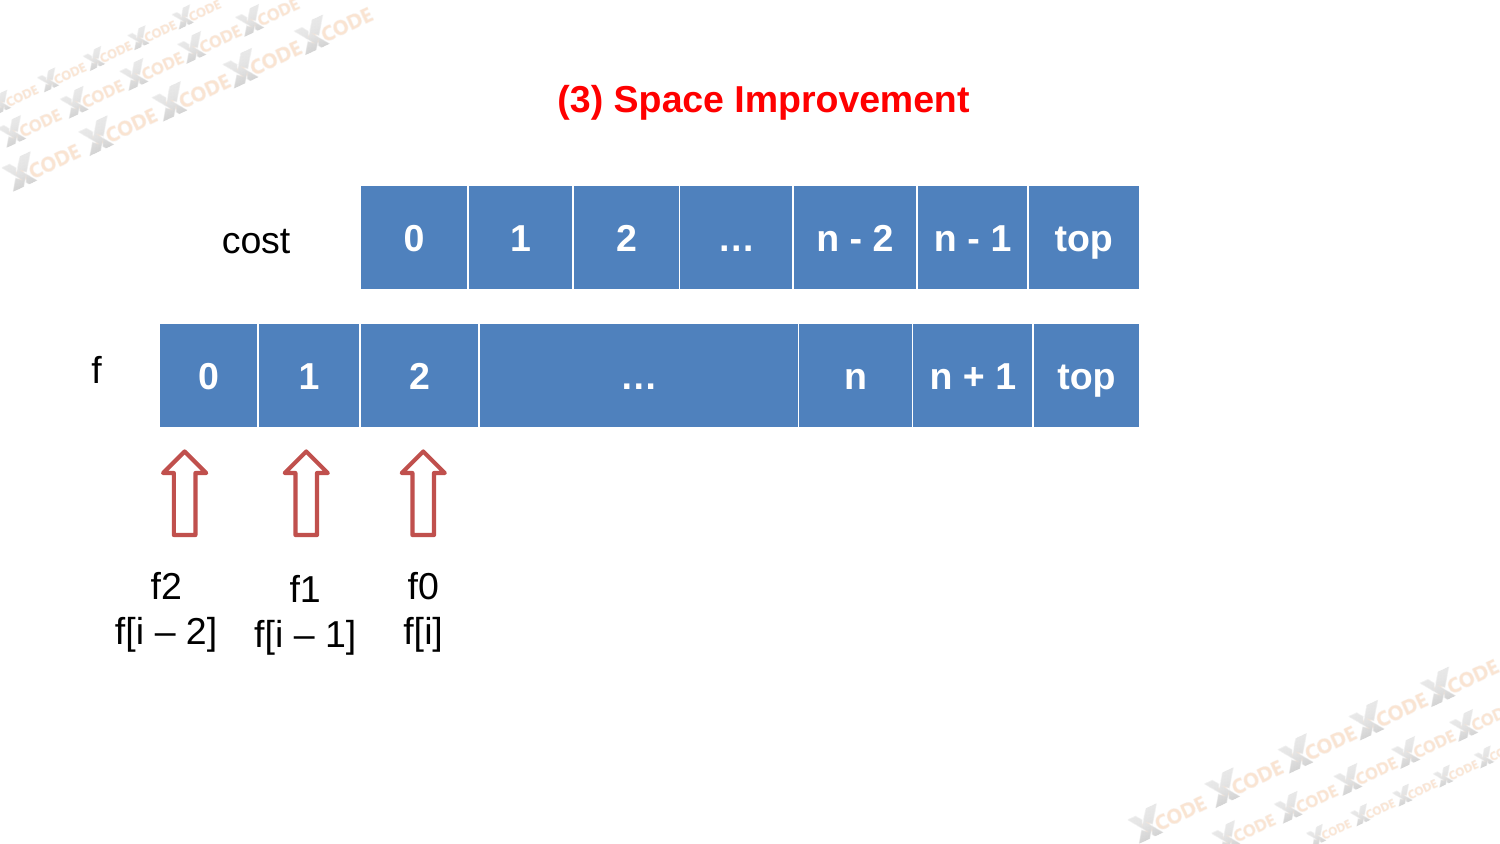

(3) Space Improvement
| 0 | 1 | 2 | … | n - 2 | n - 1 | top |
| --- | --- | --- | --- | --- | --- | --- |
cost
| 0 | 1 | 2 | … | n | n + 1 | top |
| --- | --- | --- | --- | --- | --- | --- |
f

f2
f[i – 2]
f0
f[i]
f1
f[i – 1]